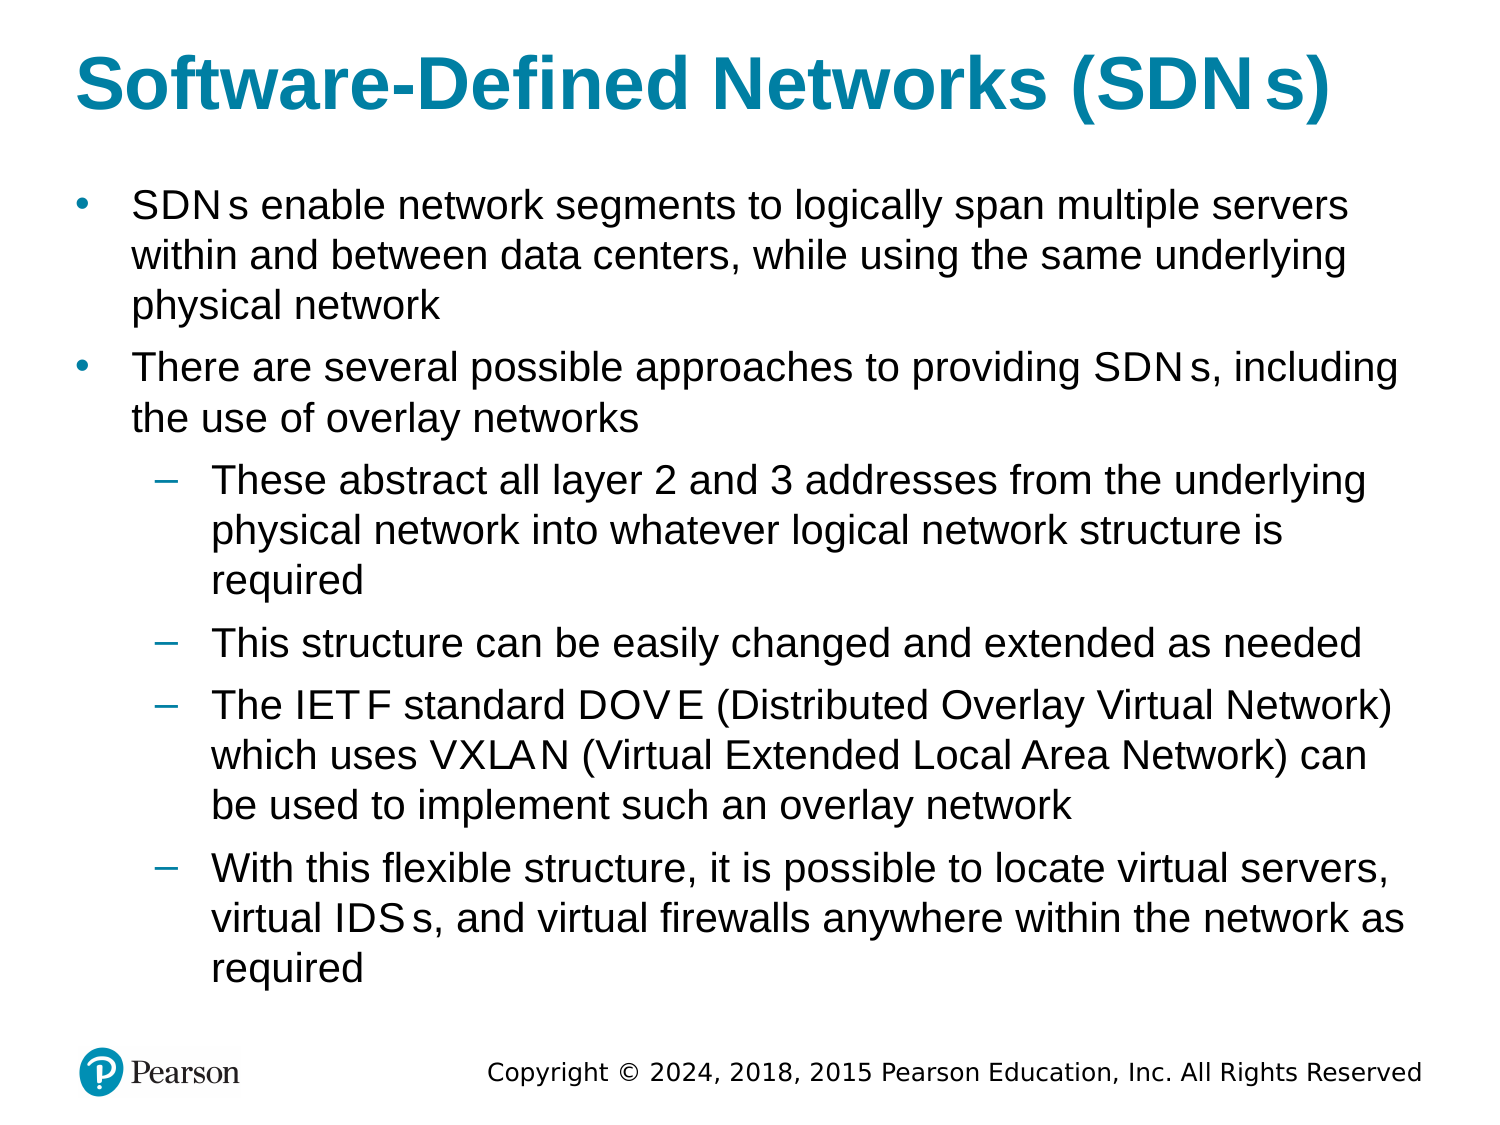

# Software-Defined Networks (S D N s)
S D N s enable network segments to logically span multiple servers within and between data centers, while using the same underlying physical network
There are several possible approaches to providing S D N s, including the use of overlay networks
These abstract all layer 2 and 3 addresses from the underlying physical network into whatever logical network structure is required
This structure can be easily changed and extended as needed
The I E T F standard D O V E (Distributed Overlay Virtual Network) which uses V X L A N (Virtual Extended Local Area Network) can be used to implement such an overlay network
With this flexible structure, it is possible to locate virtual servers, virtual I D S s, and virtual firewalls anywhere within the network as required